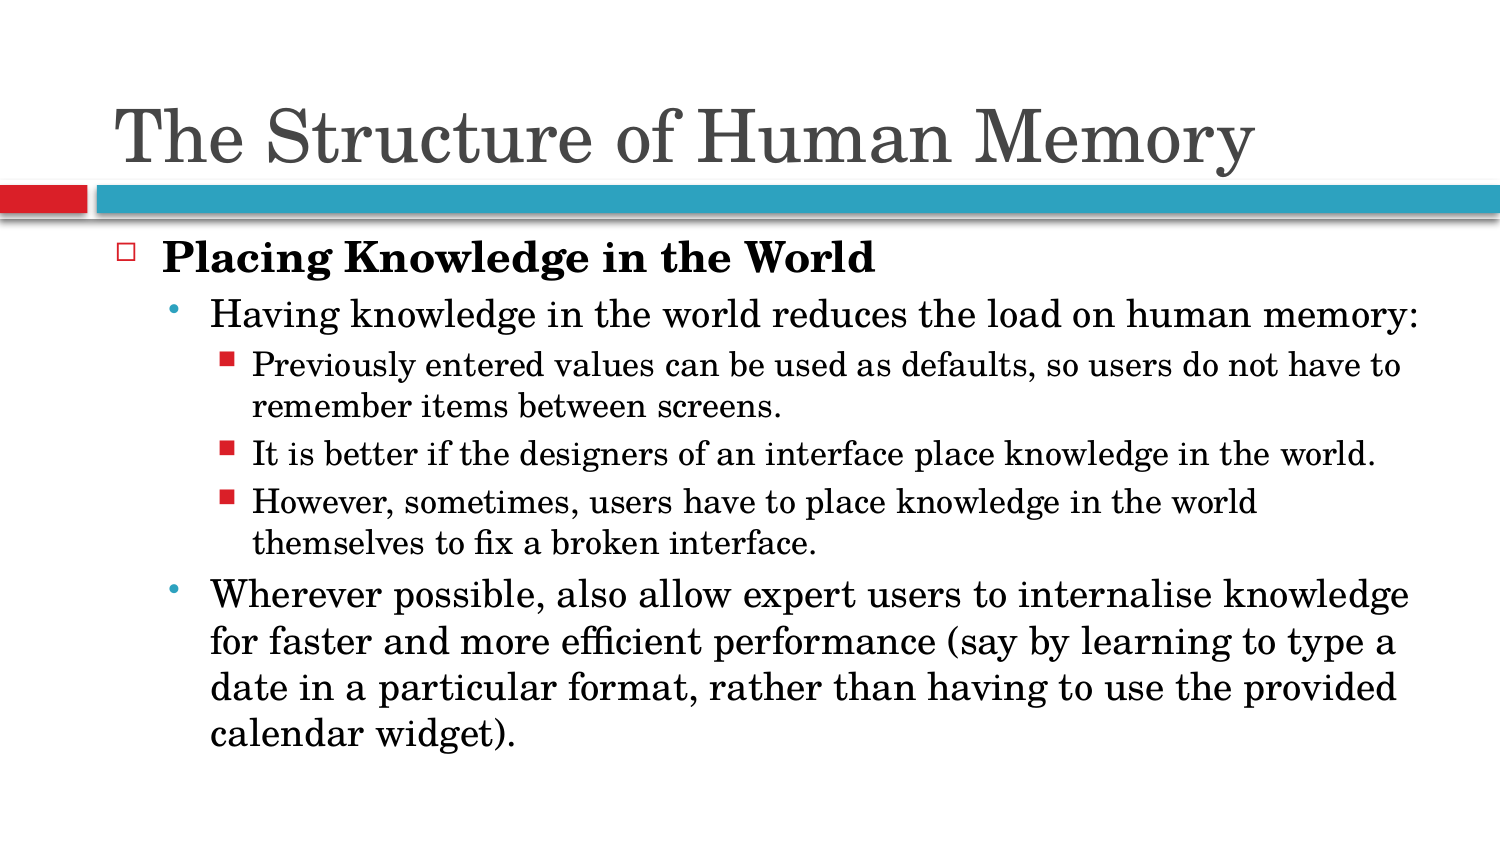

# The Structure of Human Memory
Placing Knowledge in the World
Having knowledge in the world reduces the load on human memory:
Previously entered values can be used as defaults, so users do not have to remember items between screens.
It is better if the designers of an interface place knowledge in the world.
However, sometimes, users have to place knowledge in the world themselves to fix a broken interface.
Wherever possible, also allow expert users to internalise knowledge for faster and more efficient performance (say by learning to type a date in a particular format, rather than having to use the provided calendar widget).